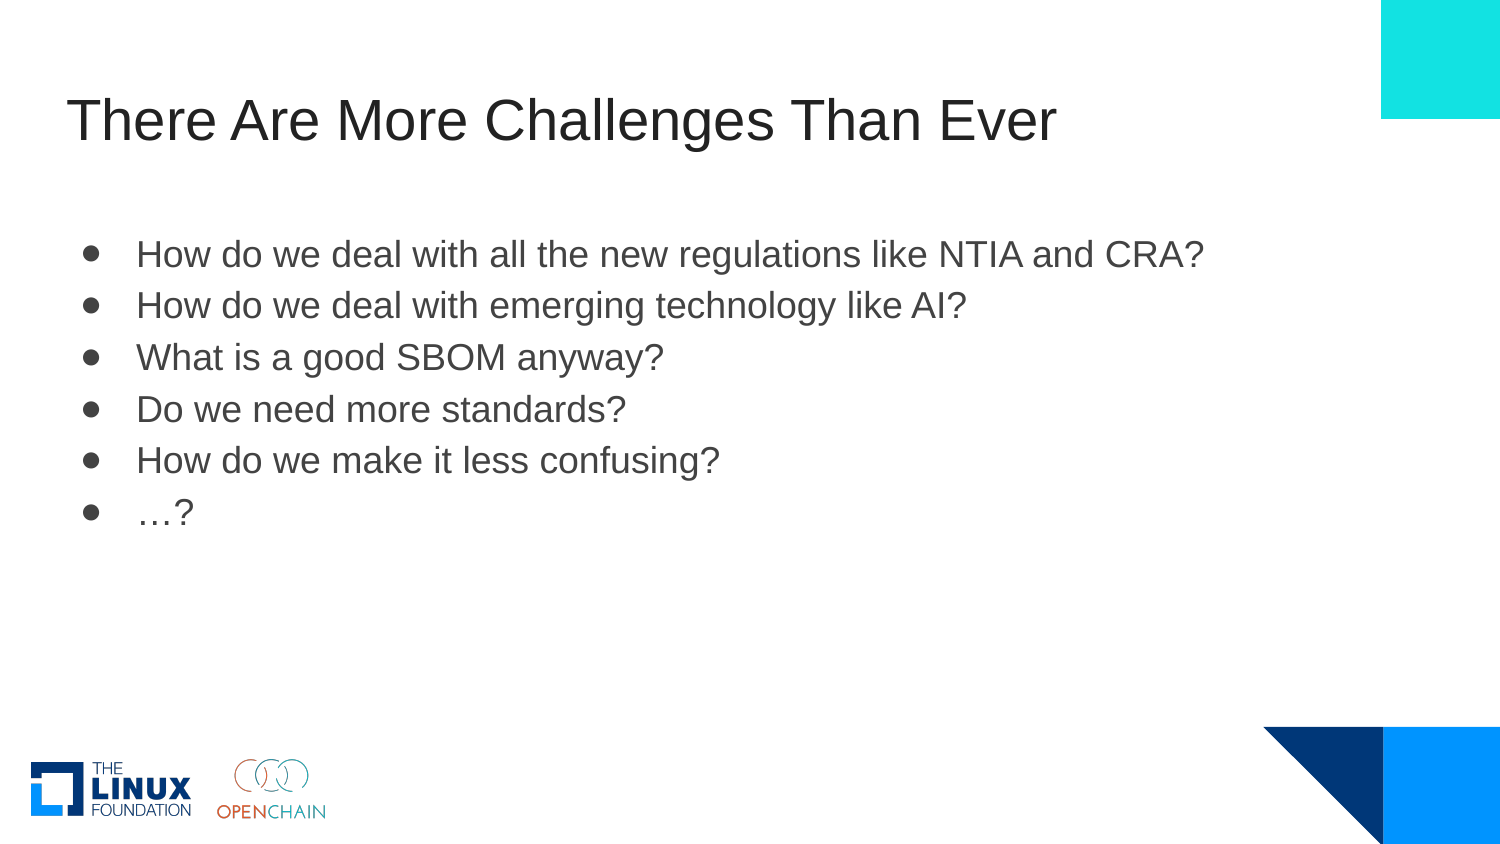

# There Are More Challenges Than Ever
How do we deal with all the new regulations like NTIA and CRA?
How do we deal with emerging technology like AI?
What is a good SBOM anyway?
Do we need more standards?
How do we make it less confusing?
…?